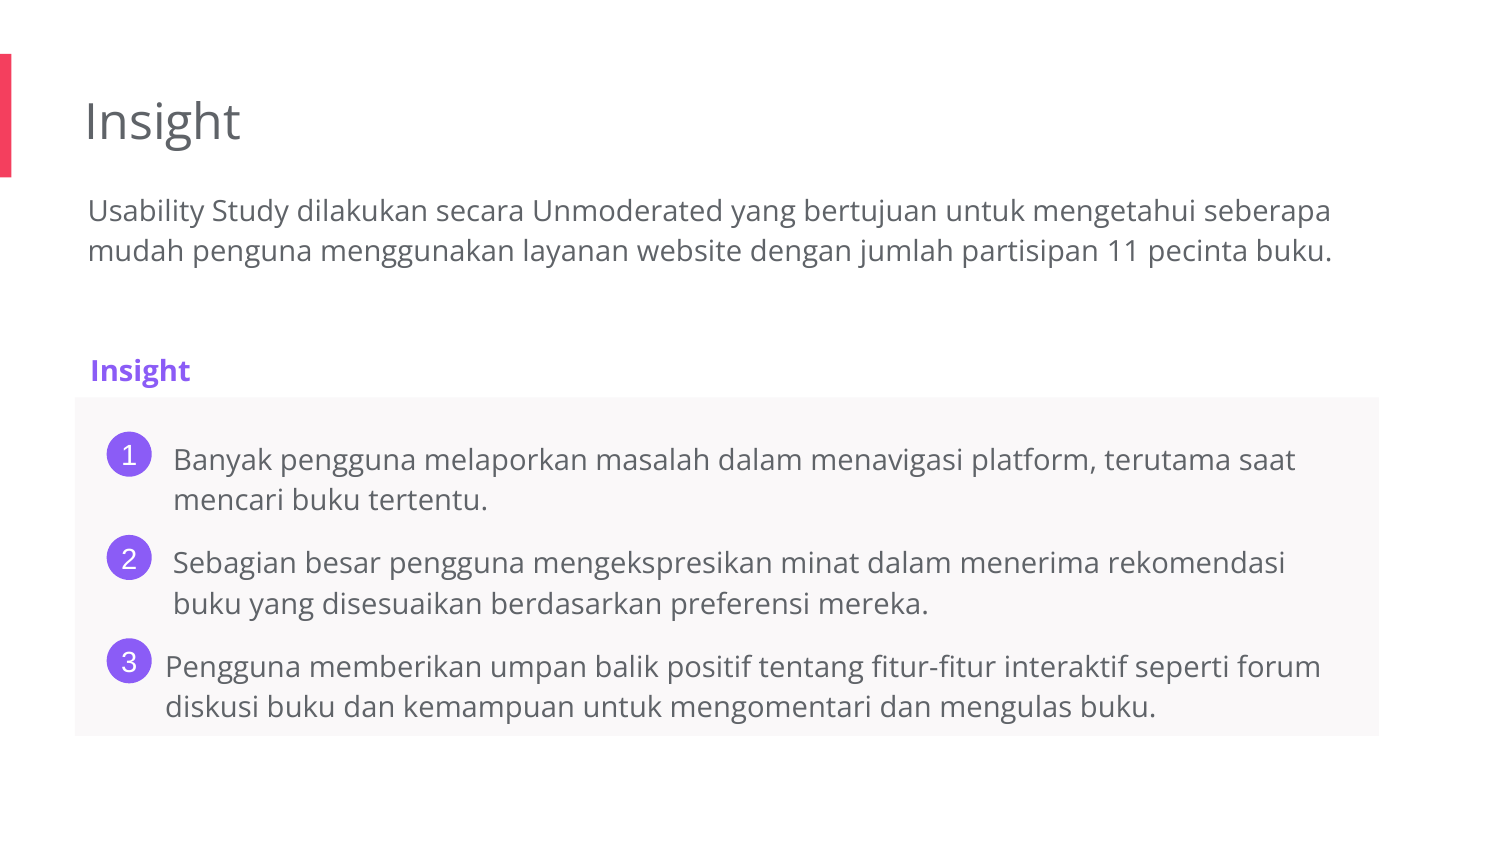

Insight
Usability Study dilakukan secara Unmoderated yang bertujuan untuk mengetahui seberapa mudah penguna menggunakan layanan website dengan jumlah partisipan 11 pecinta buku.

Insight

Banyak pengguna melaporkan masalah dalam menavigasi platform, terutama saat mencari buku tertentu.
1
Sebagian besar pengguna mengekspresikan minat dalam menerima rekomendasi buku yang disesuaikan berdasarkan preferensi mereka.
2
Pengguna memberikan umpan balik positif tentang fitur-fitur interaktif seperti forum diskusi buku dan kemampuan untuk mengomentari dan mengulas buku.
3